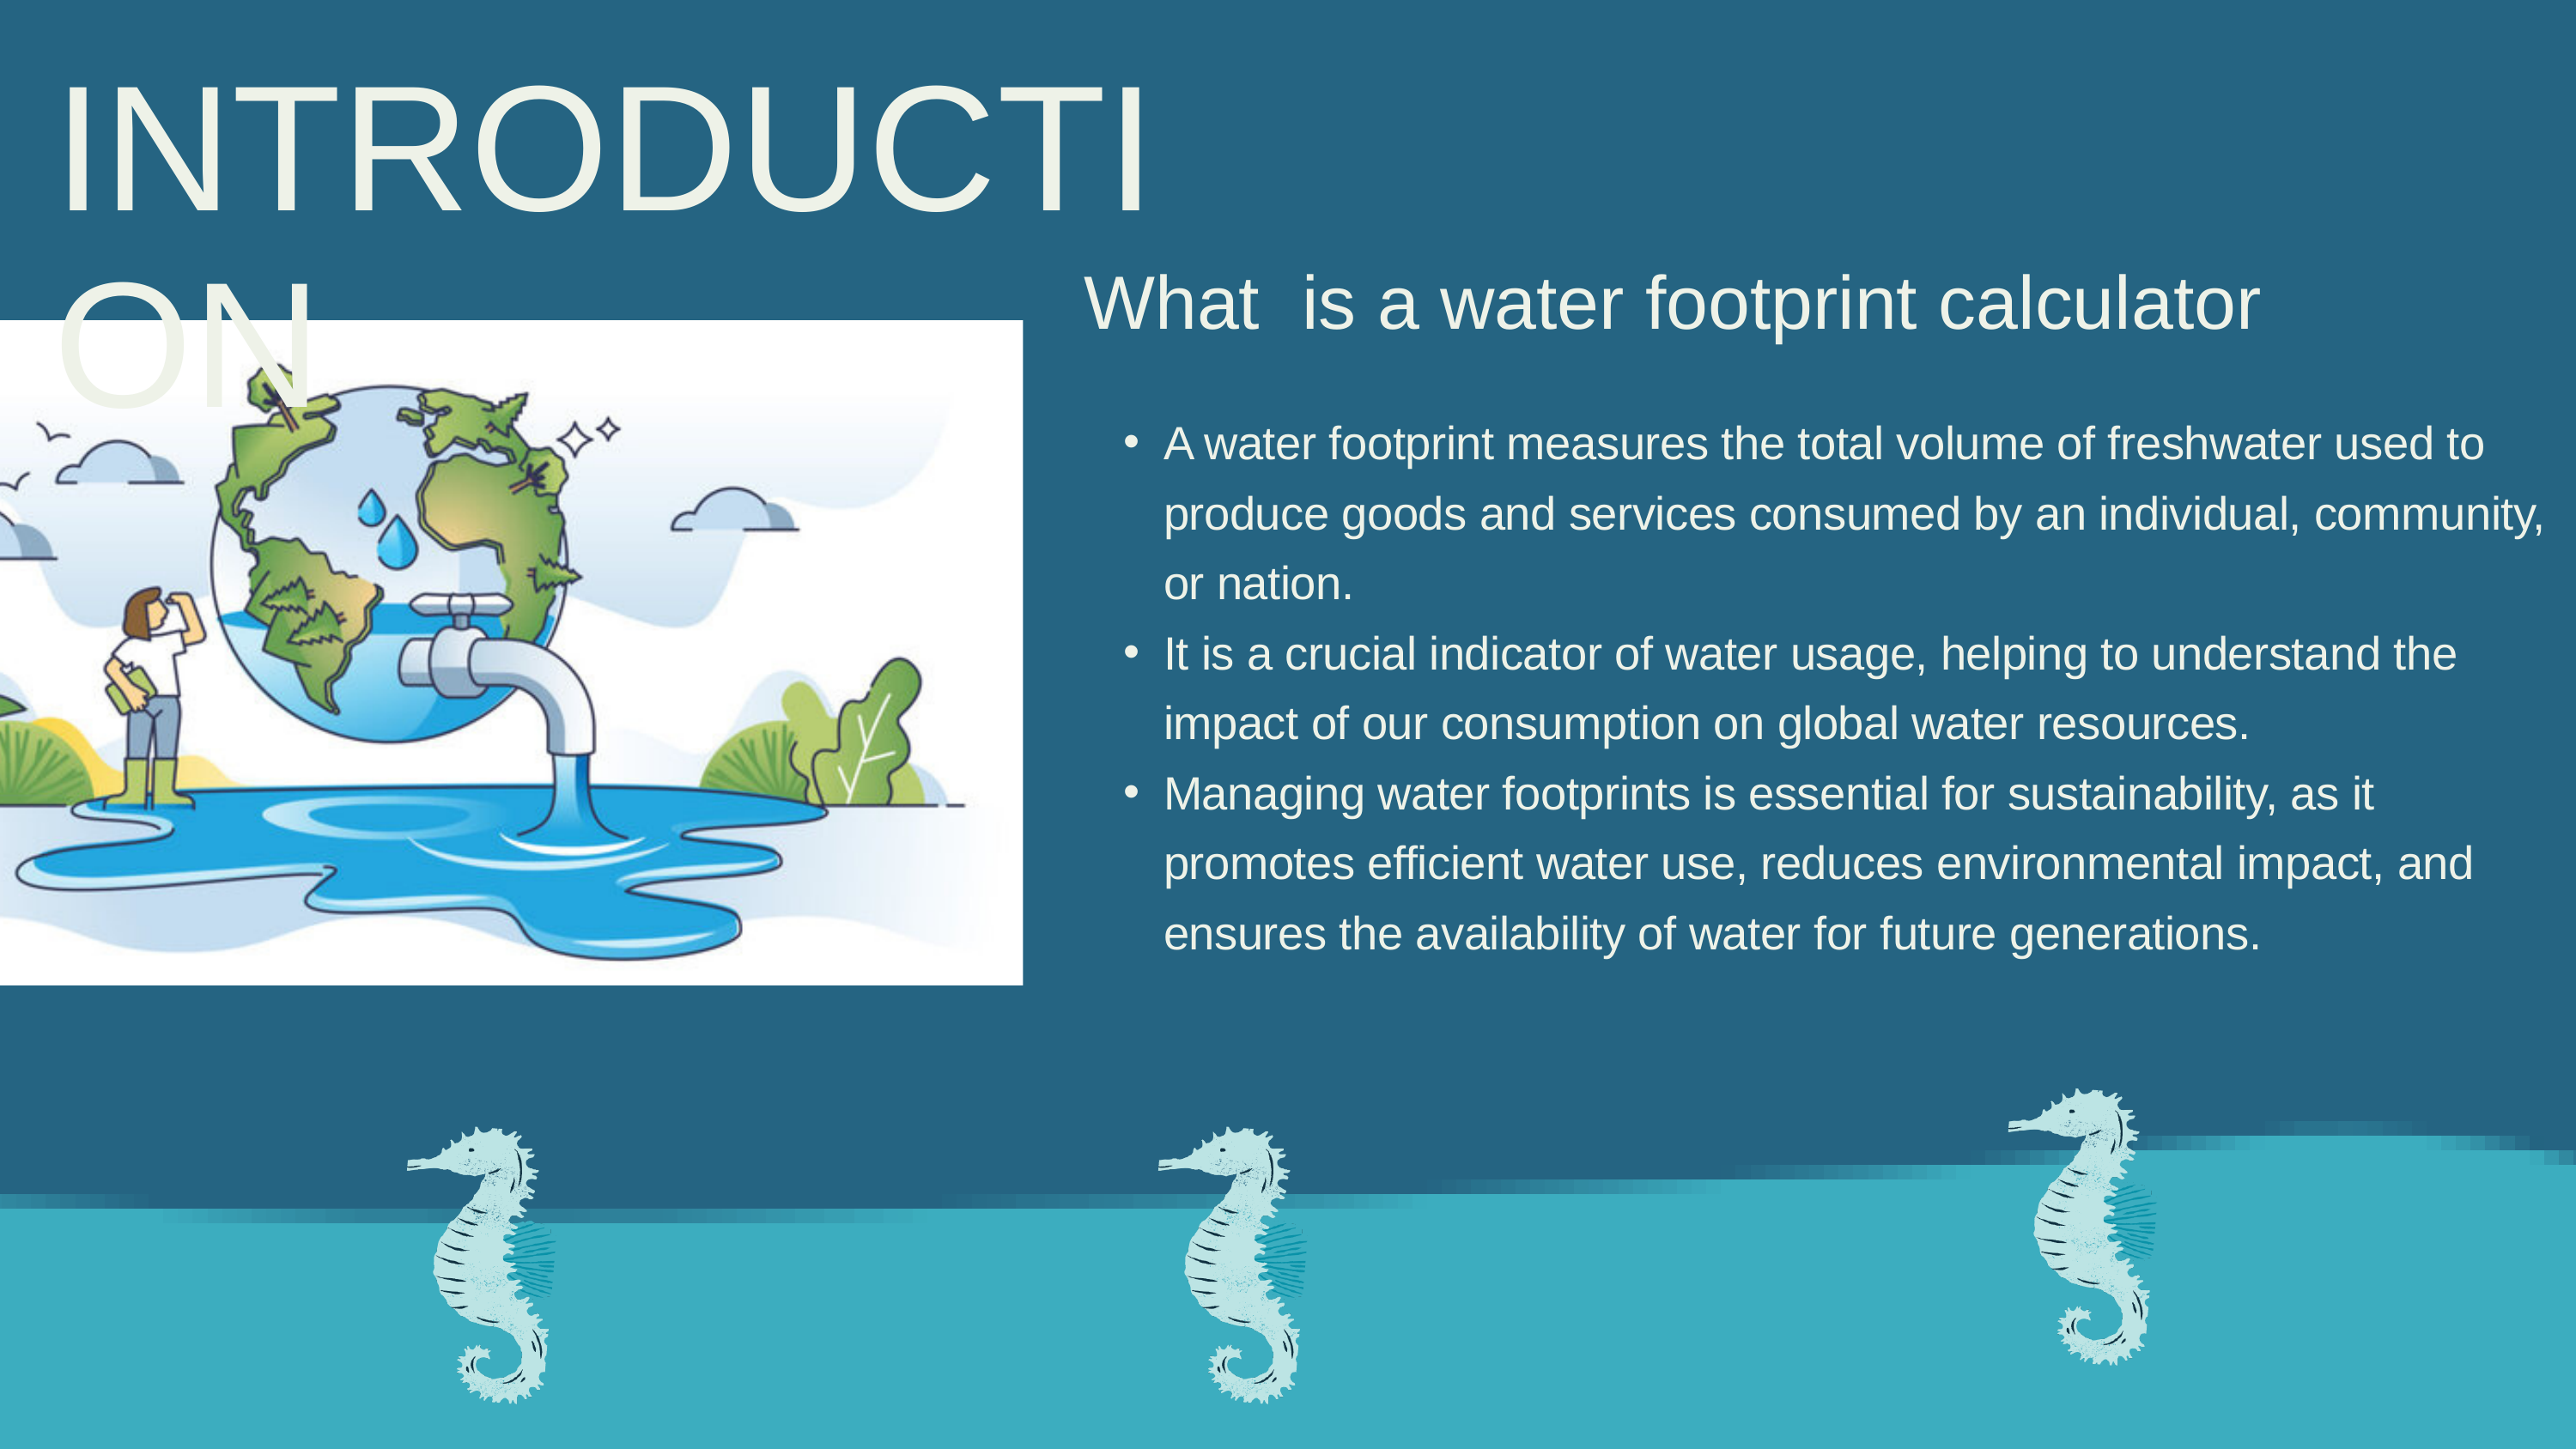

INTRODUCTION
What  is a water footprint calculator
A water footprint measures the total volume of freshwater used to produce goods and services consumed by an individual, community, or nation.
It is a crucial indicator of water usage, helping to understand the impact of our consumption on global water resources.
Managing water footprints is essential for sustainability, as it promotes efficient water use, reduces environmental impact, and ensures the availability of water for future generations.